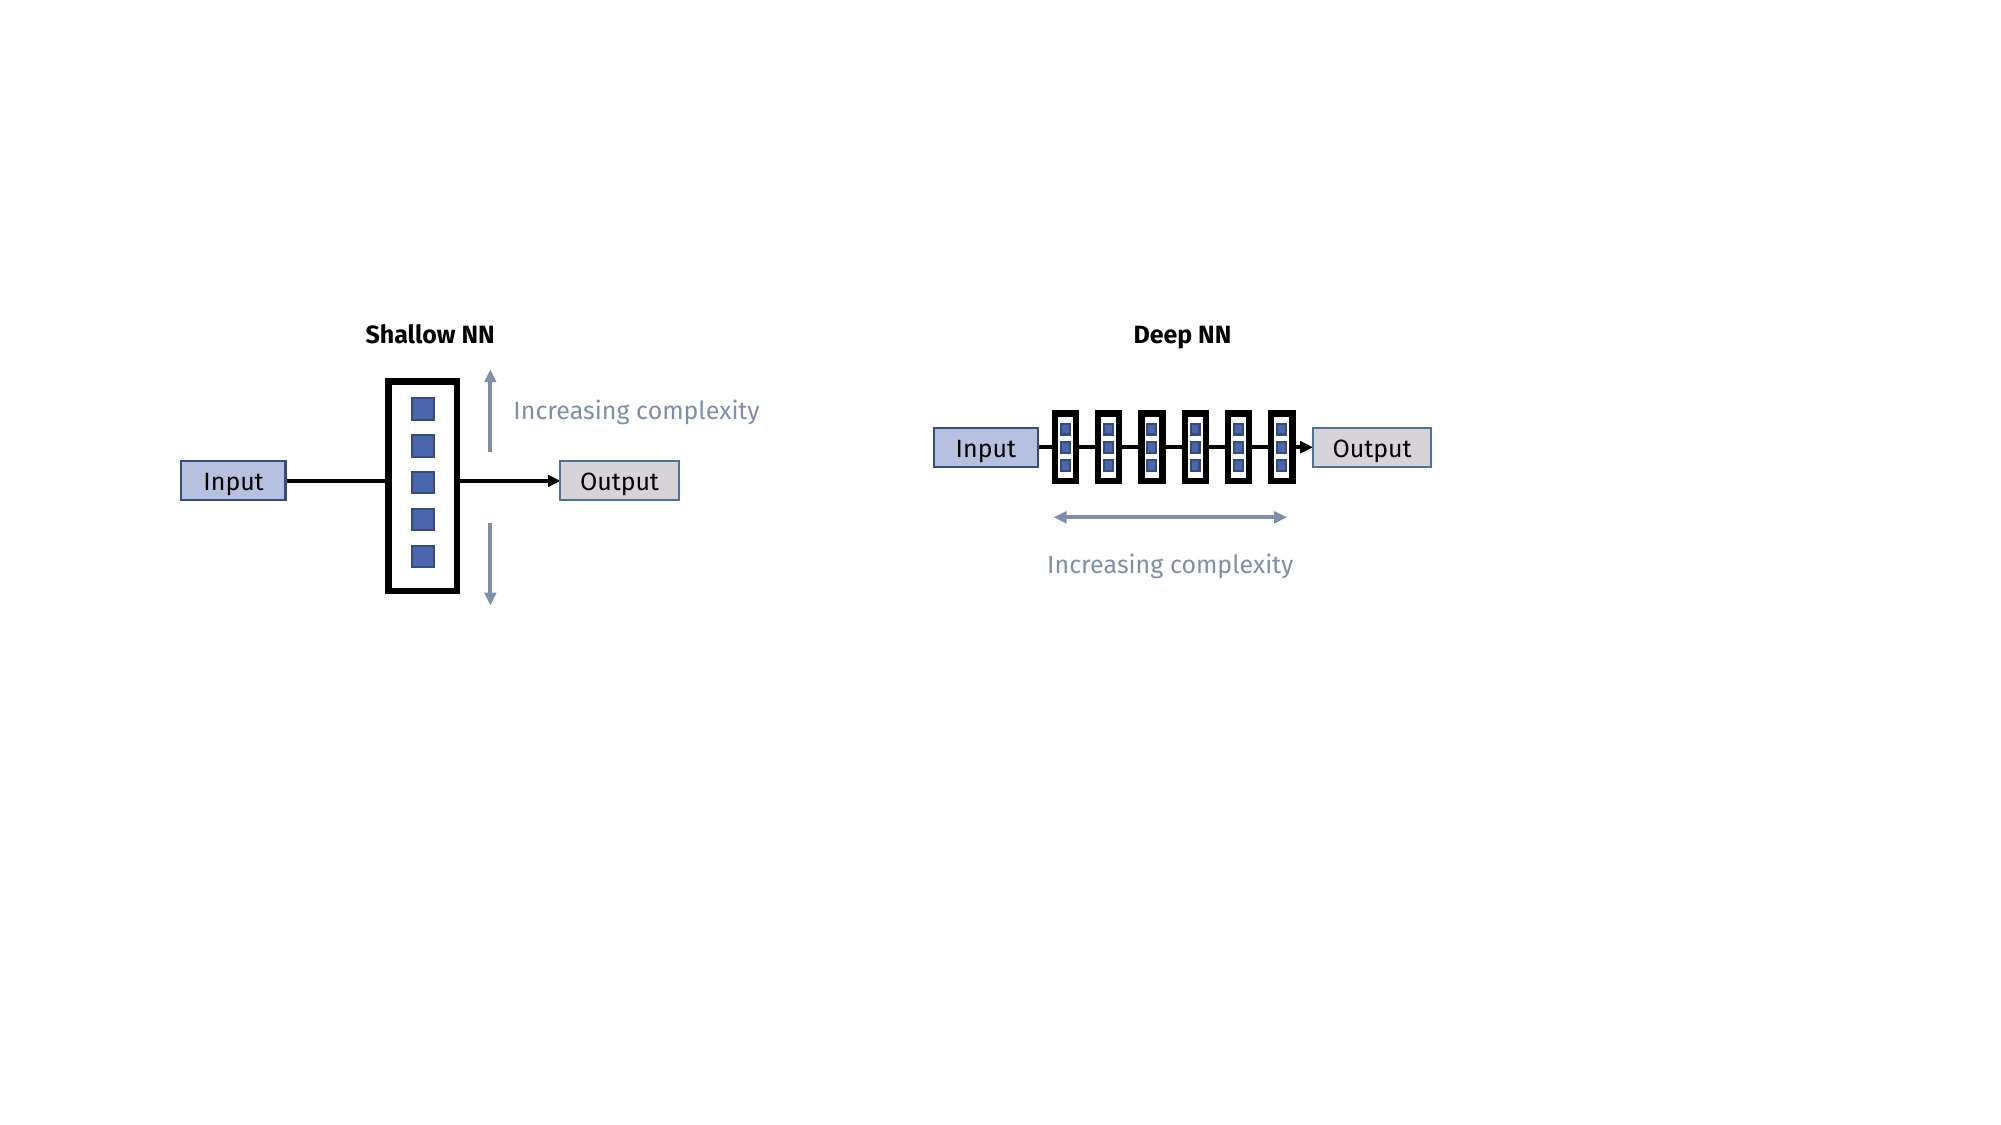

Shallow NN
Deep NN

Increasing complexity

Output
Input
Output
Input
Increasing complexity